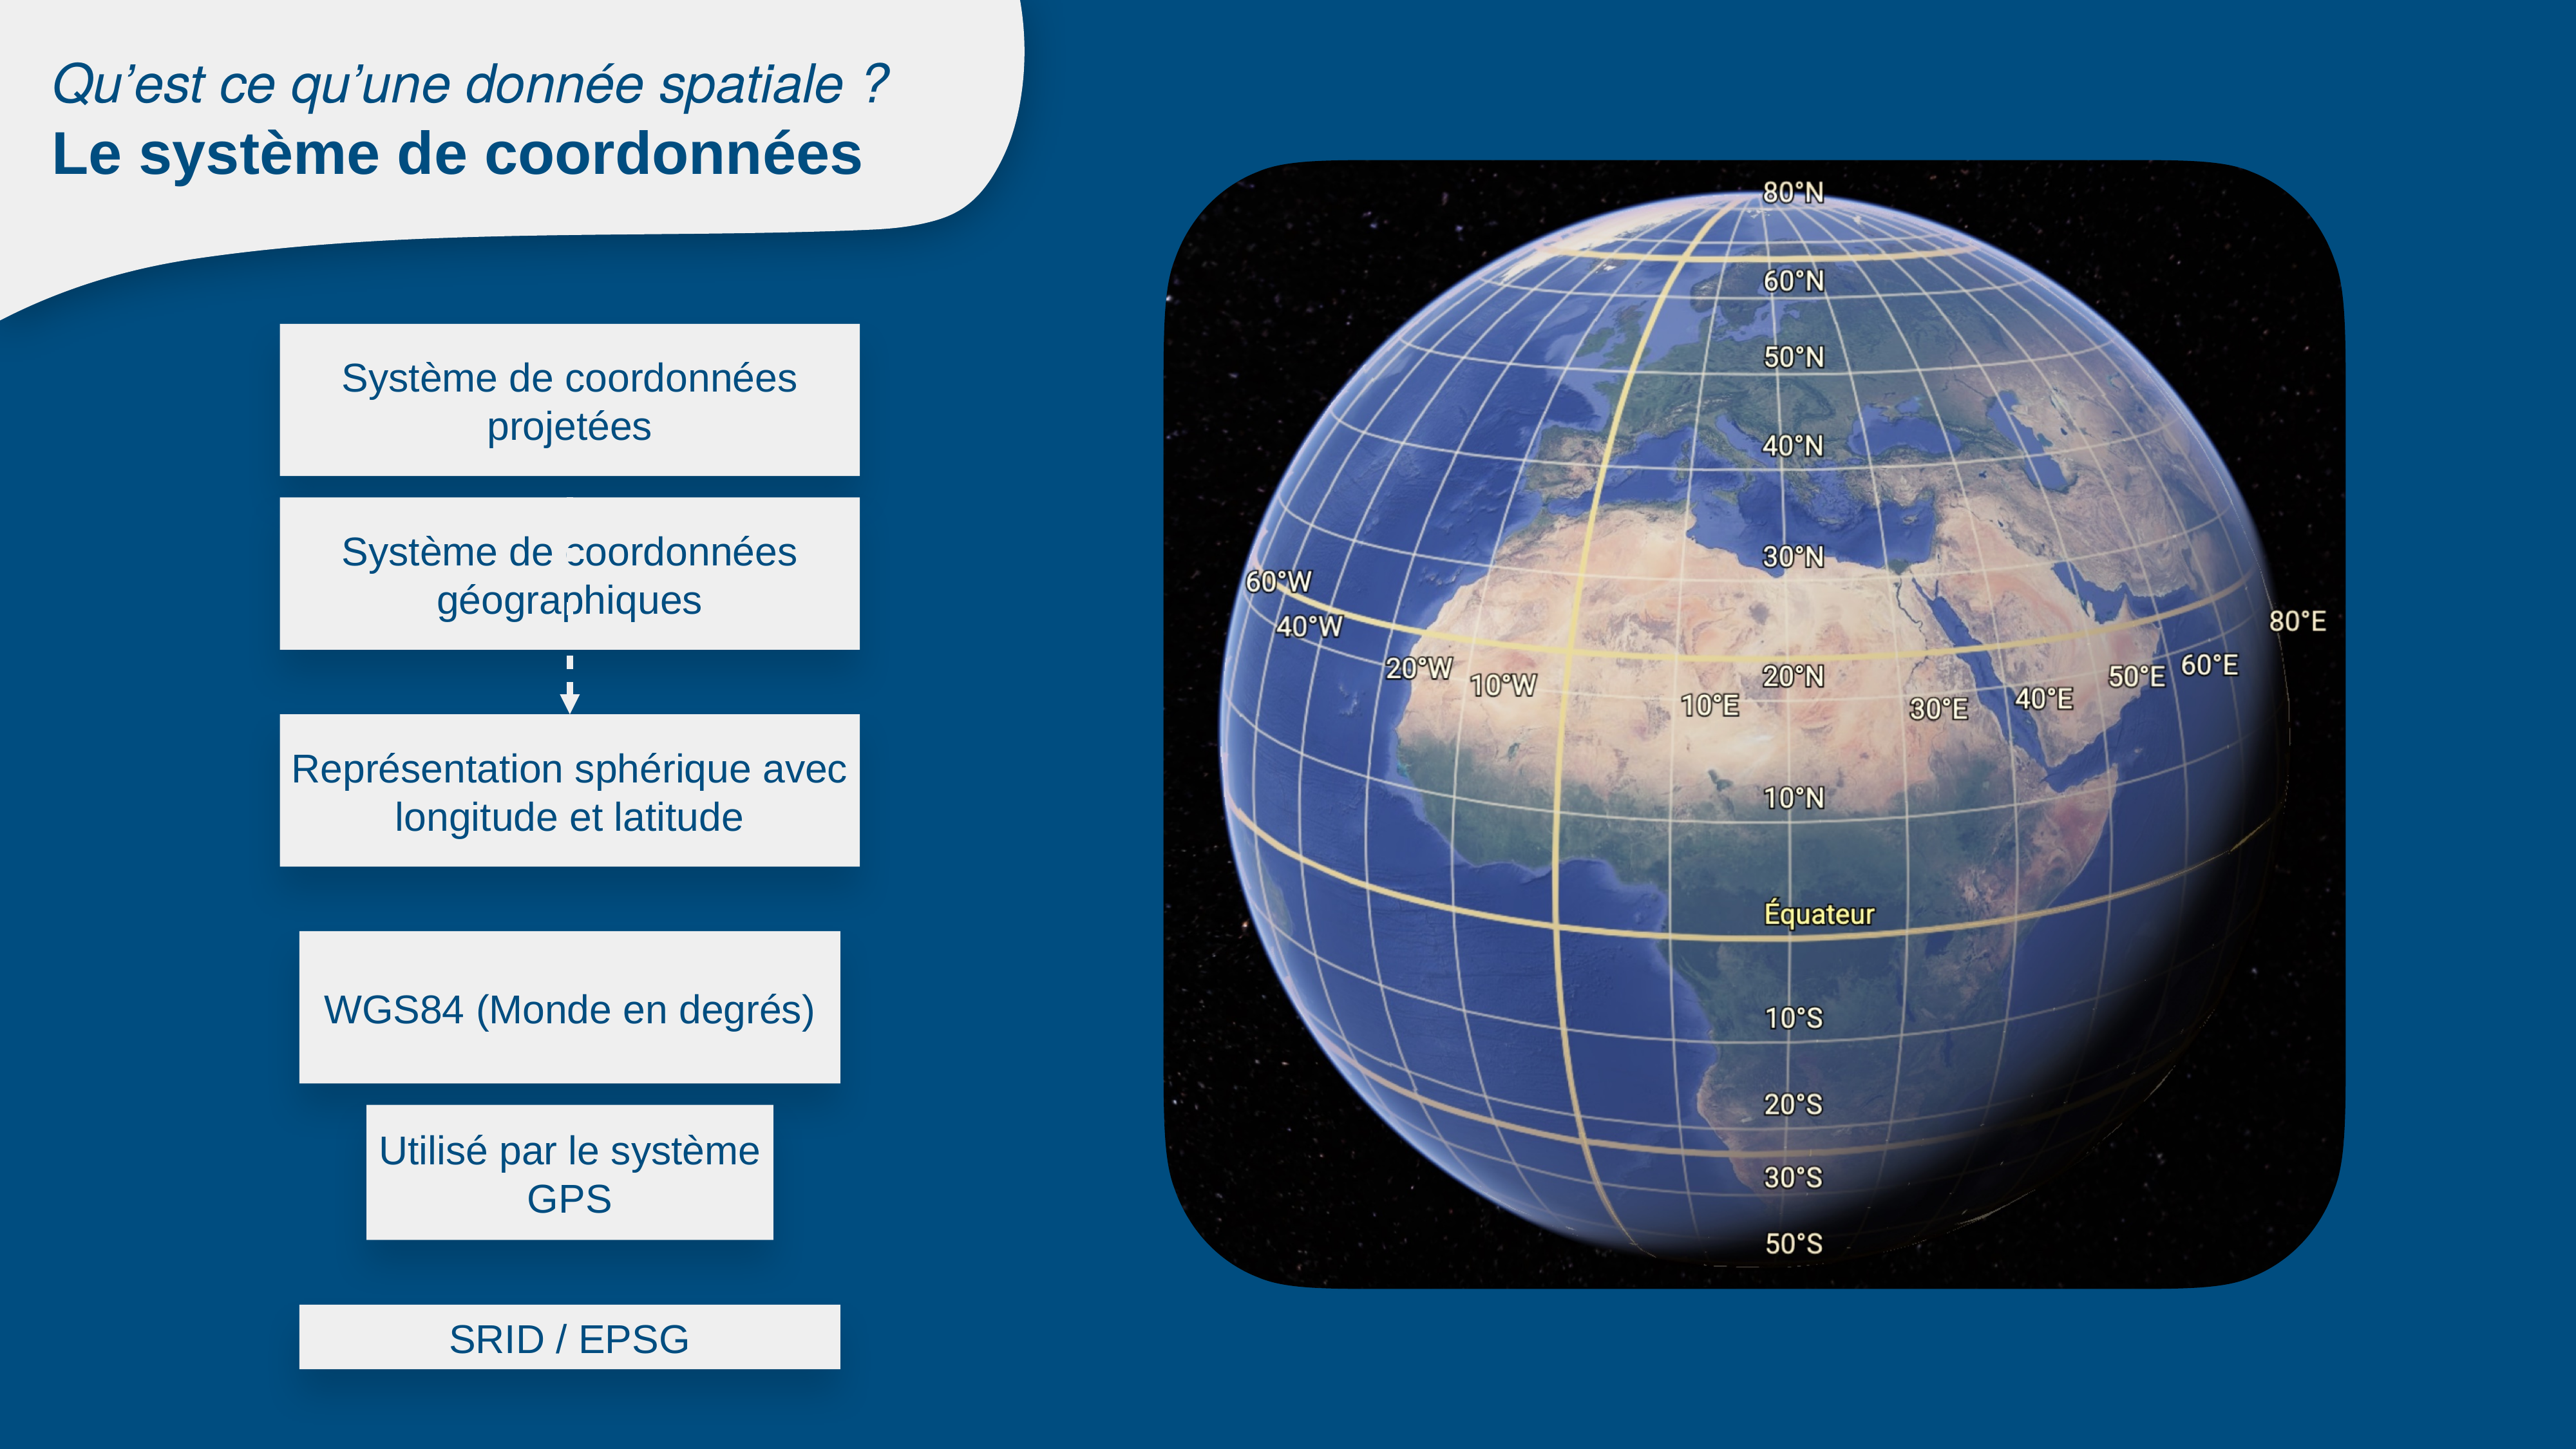

Qu’est ce qu’une donnée spatiale ?
Le système de coordonnées

Système de coordonnées projetées
Système de coordonnées géographiques
Représentation sphérique avec longitude et latitude
WGS84 (Monde en degrés)
Utilisé par le système GPS
SRID / EPSG